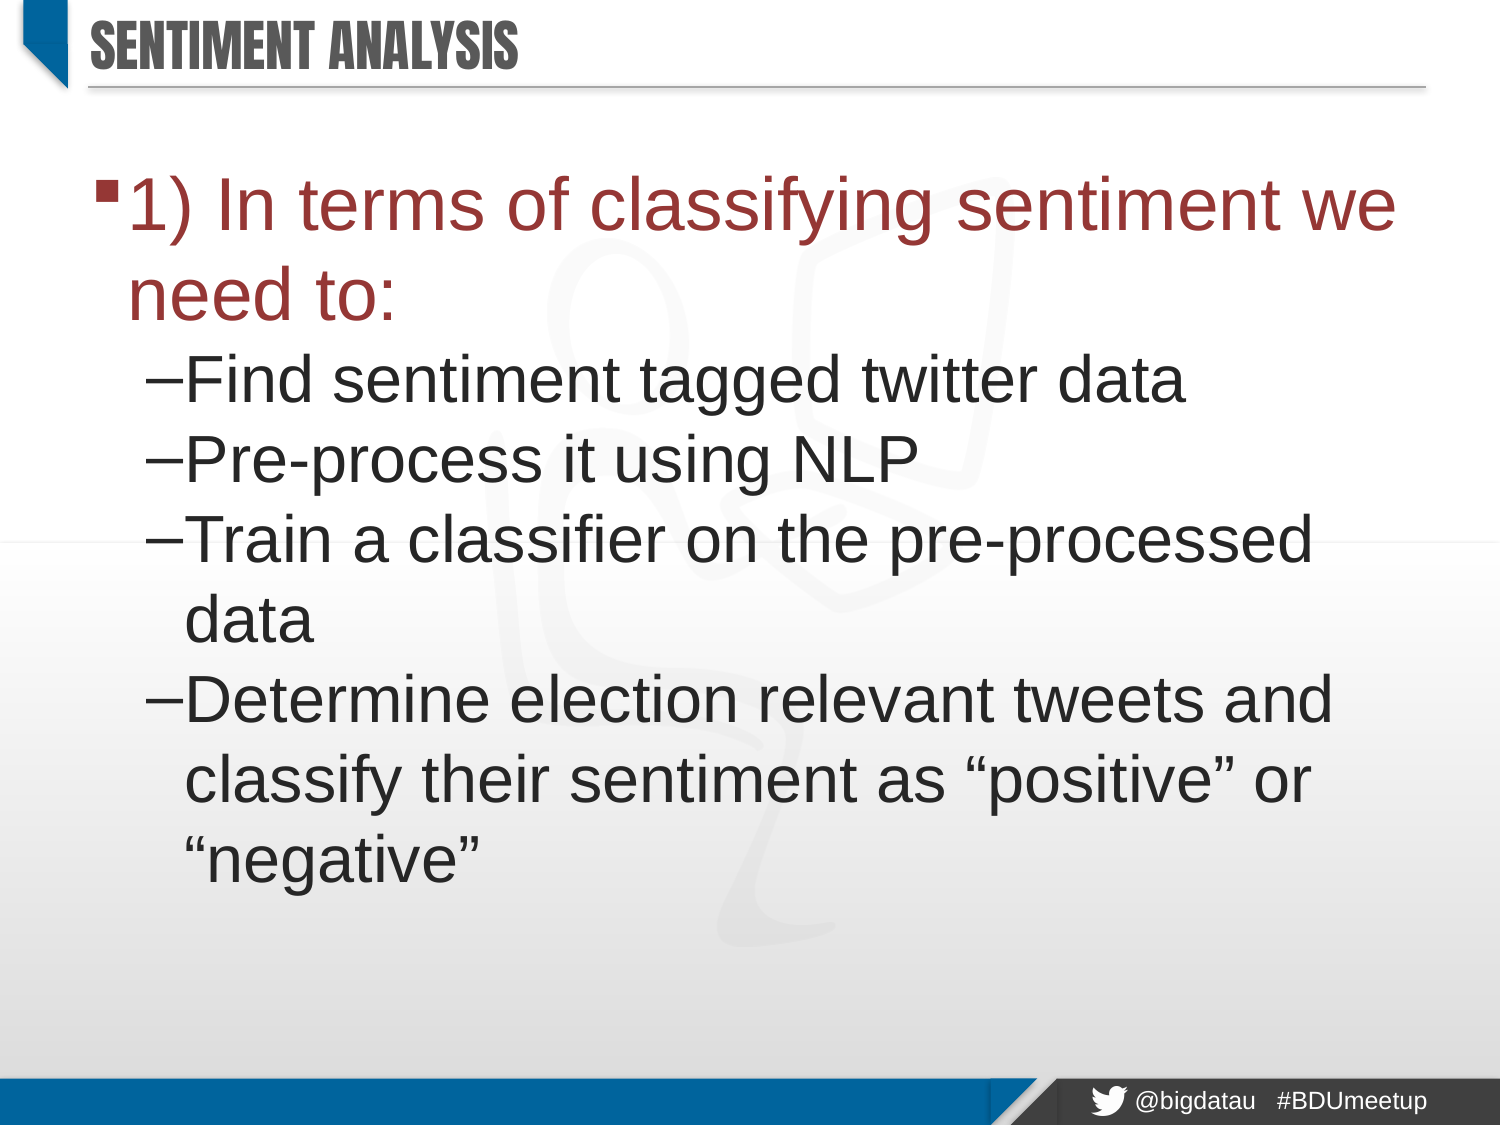

# Sentiment analysis
1) In terms of classifying sentiment we need to:
Find sentiment tagged twitter data
Pre-process it using NLP
Train a classifier on the pre-processed data
Determine election relevant tweets and classify their sentiment as “positive” or “negative”